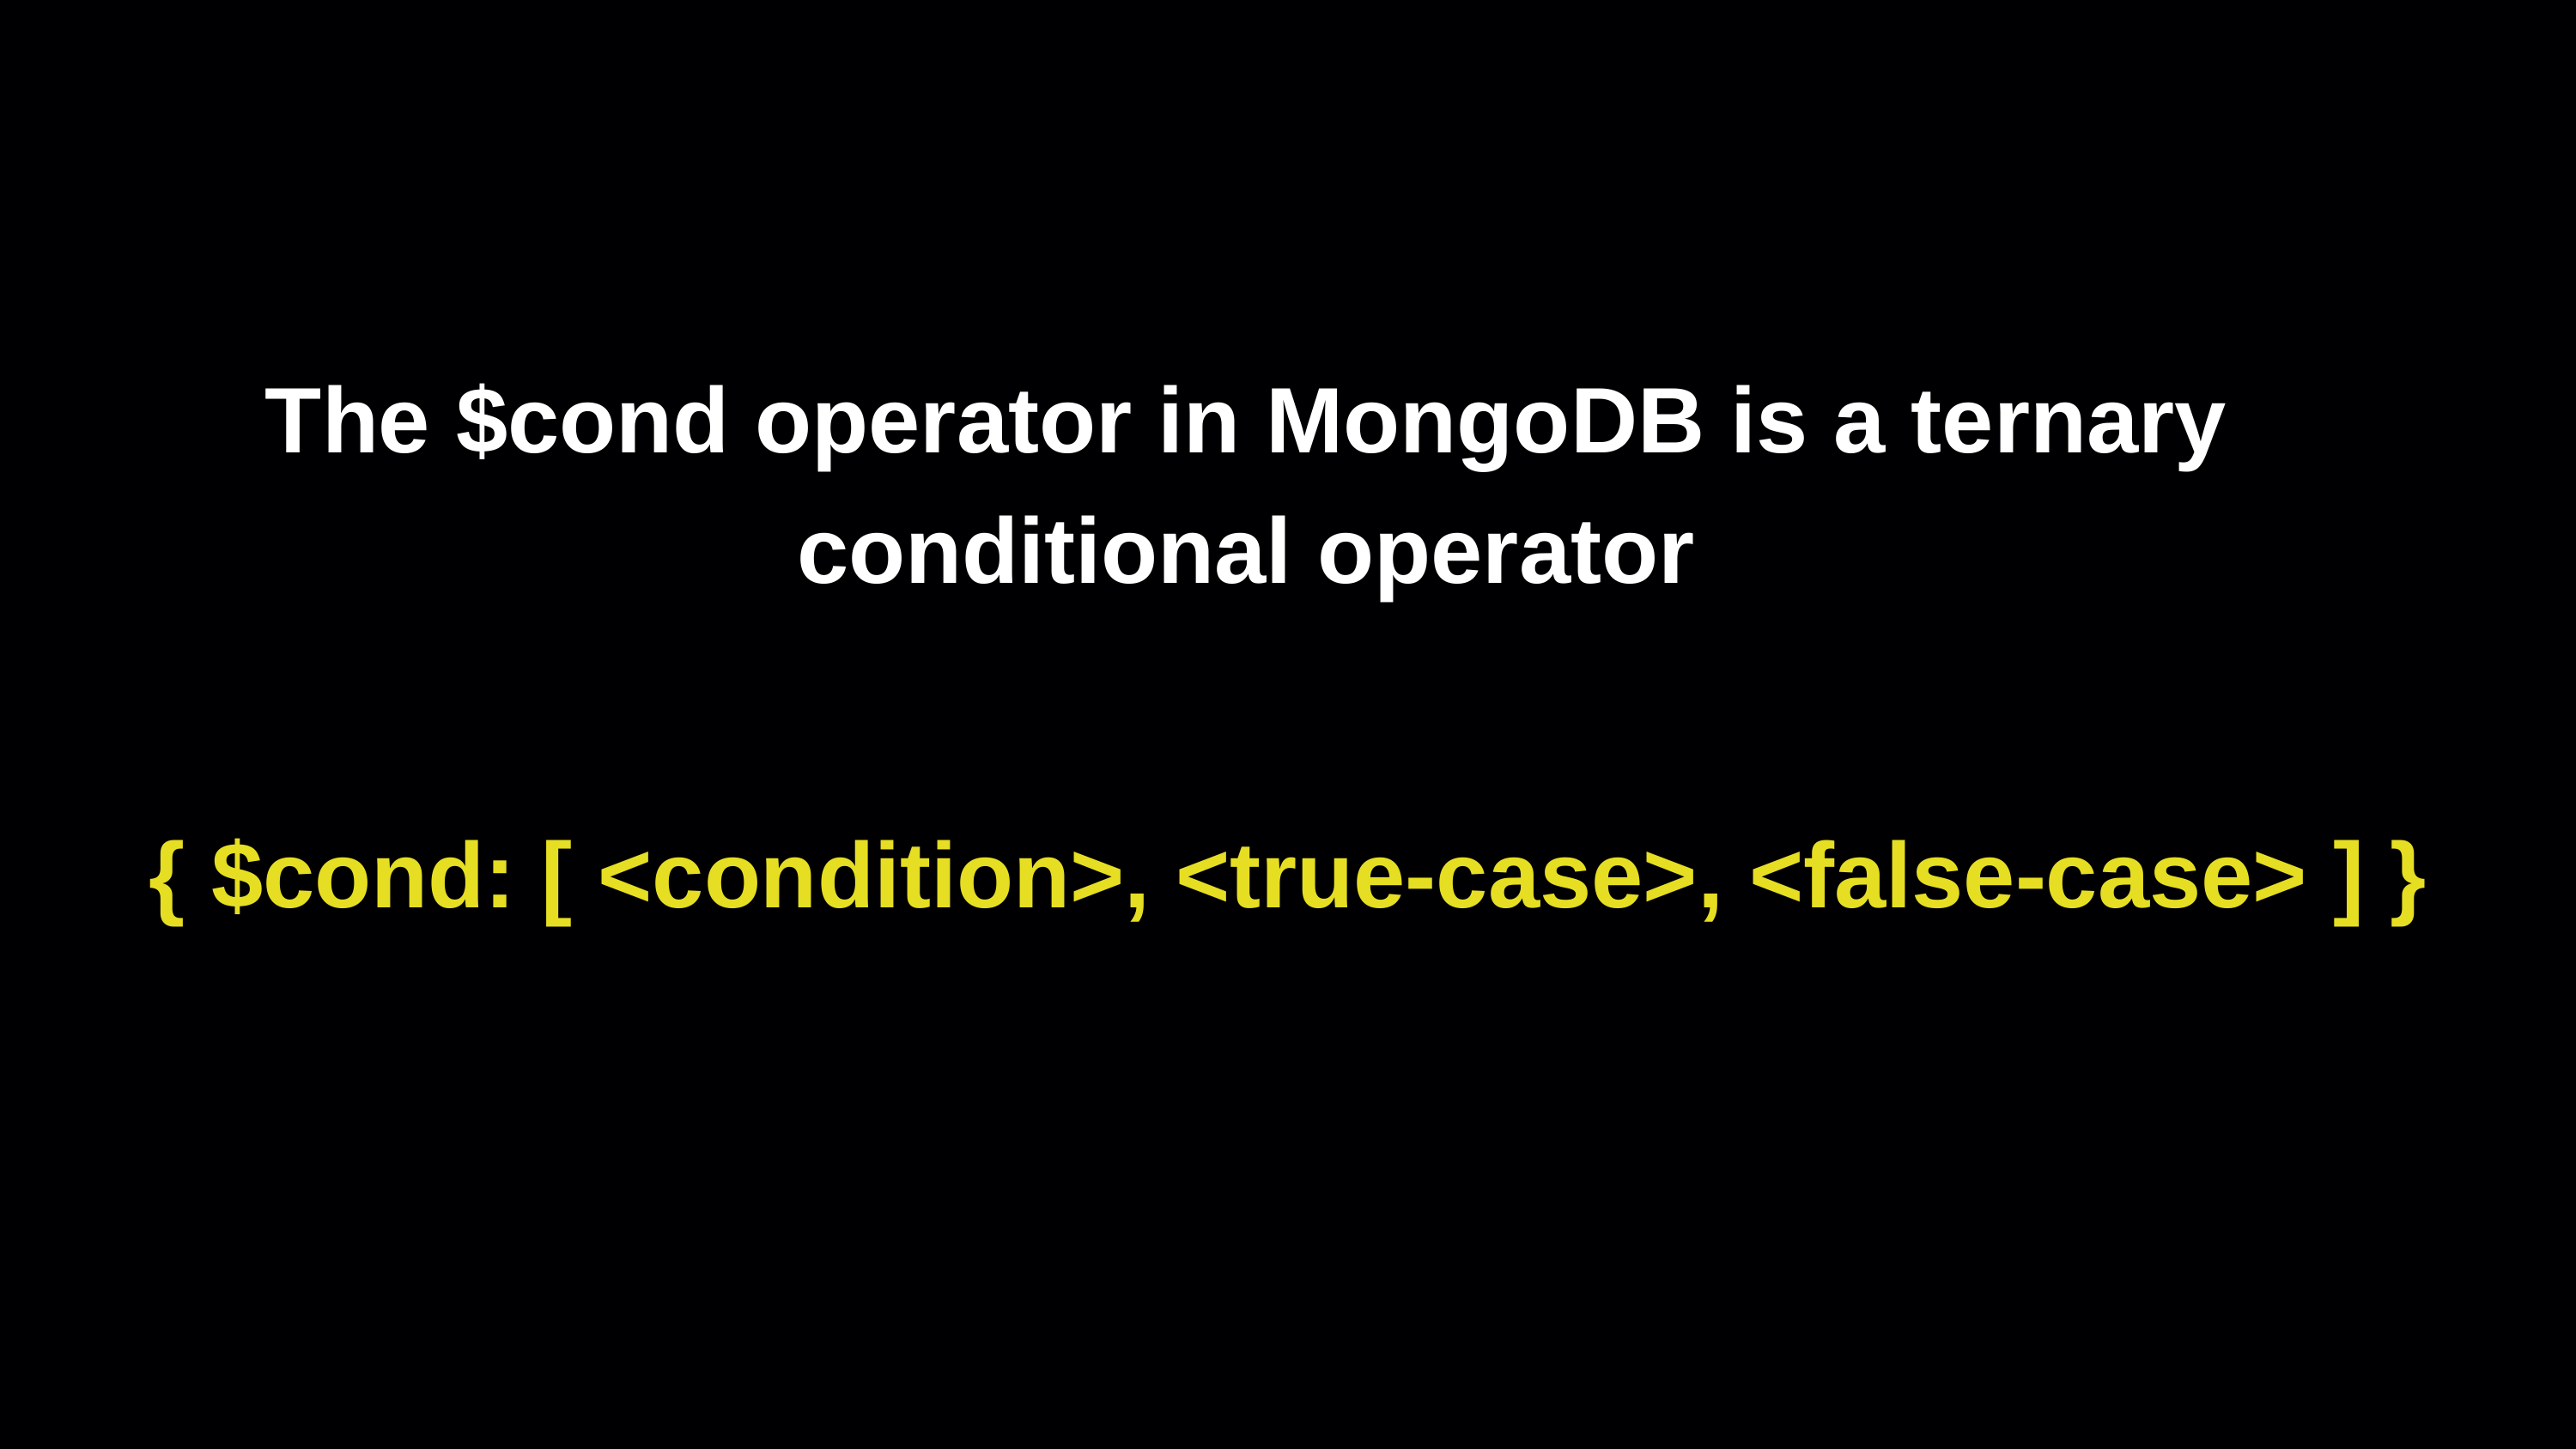

The $cond operator in MongoDB is a ternary conditional operator
{ $cond: [ <condition>, <true-case>, <false-case> ] }